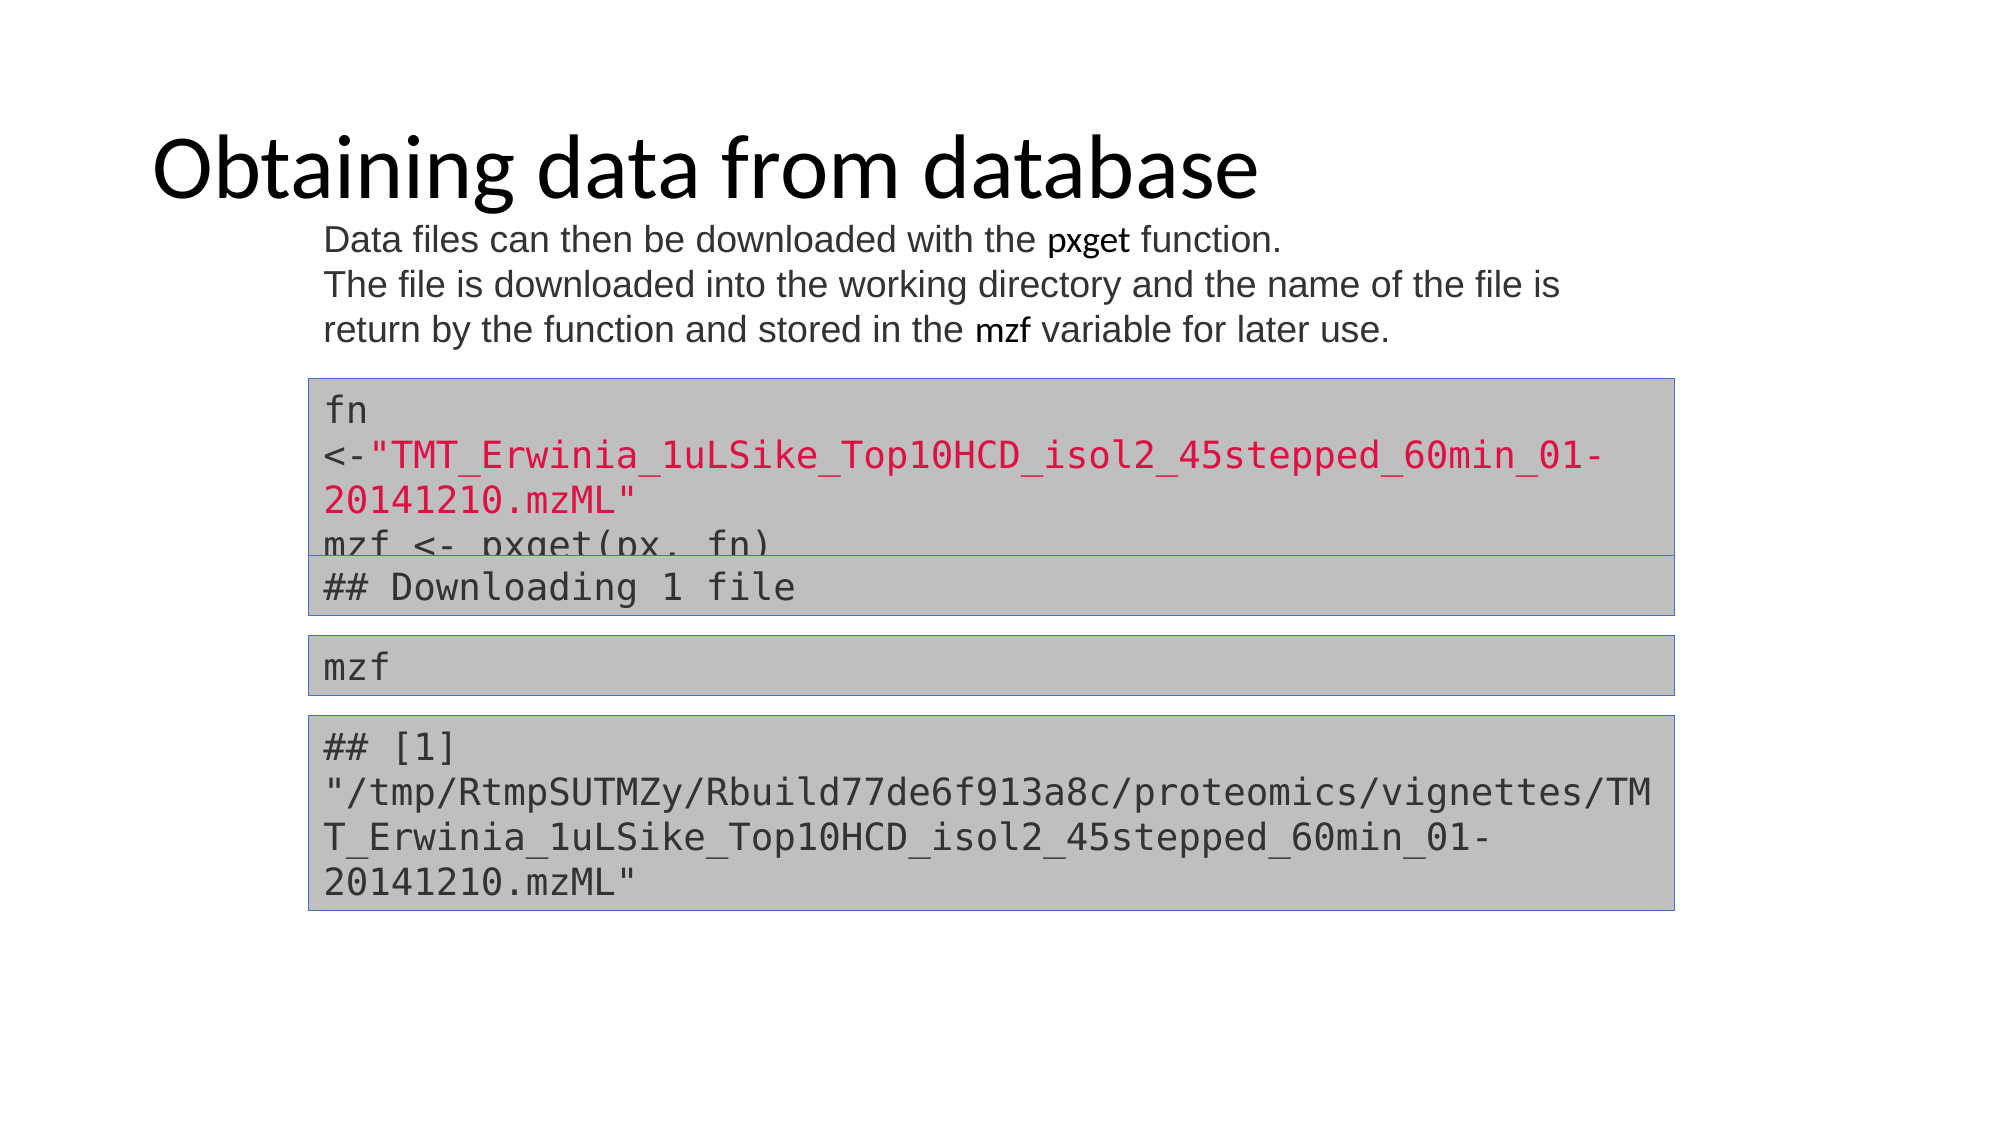

# Obtaining data from database
Data files can then be downloaded with the pxget function.
The file is downloaded into the working directory and the name of the file is return by the function and stored in the mzf variable for later use.
fn <-"TMT_Erwinia_1uLSike_Top10HCD_isol2_45stepped_60min_01-20141210.mzML"
mzf <- pxget(px, fn)
## Downloading 1 file
mzf
## [1] "/tmp/RtmpSUTMZy/Rbuild77de6f913a8c/proteomics/vignettes/TMT_Erwinia_1uLSike_Top10HCD_isol2_45stepped_60min_01-20141210.mzML"